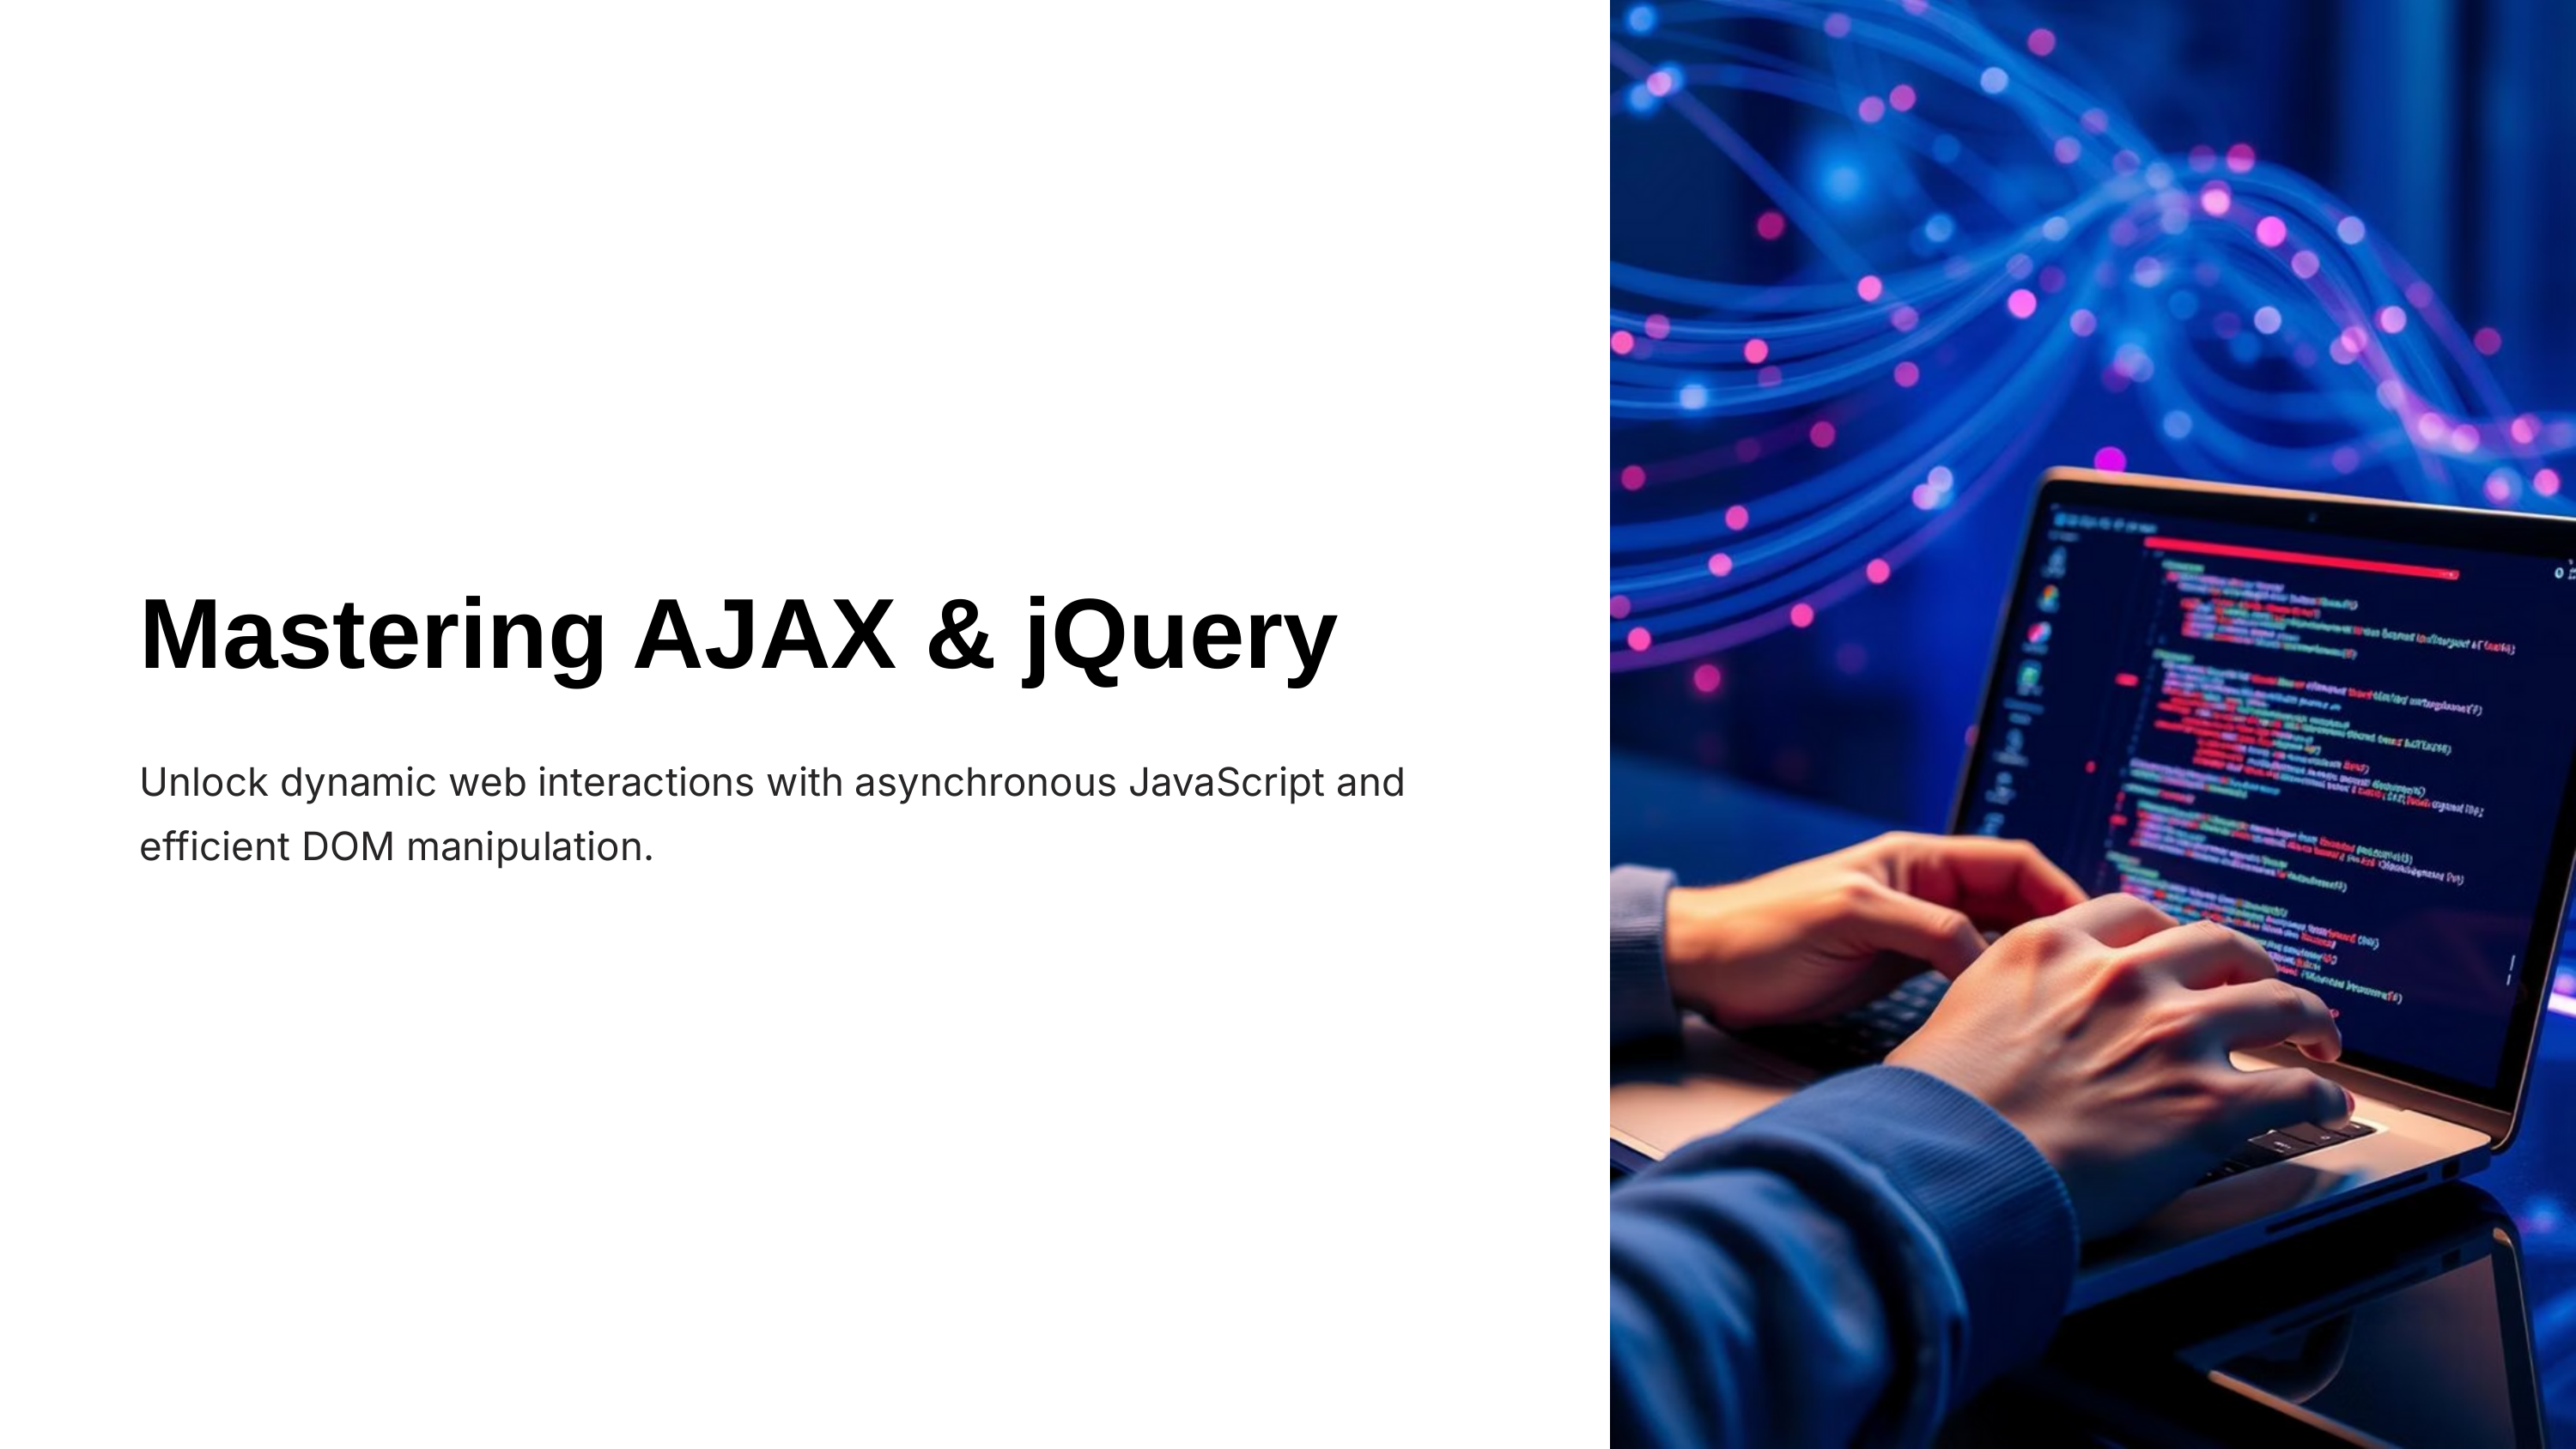

Mastering AJAX & jQuery
Unlock dynamic web interactions with asynchronous JavaScript and efficient DOM manipulation.